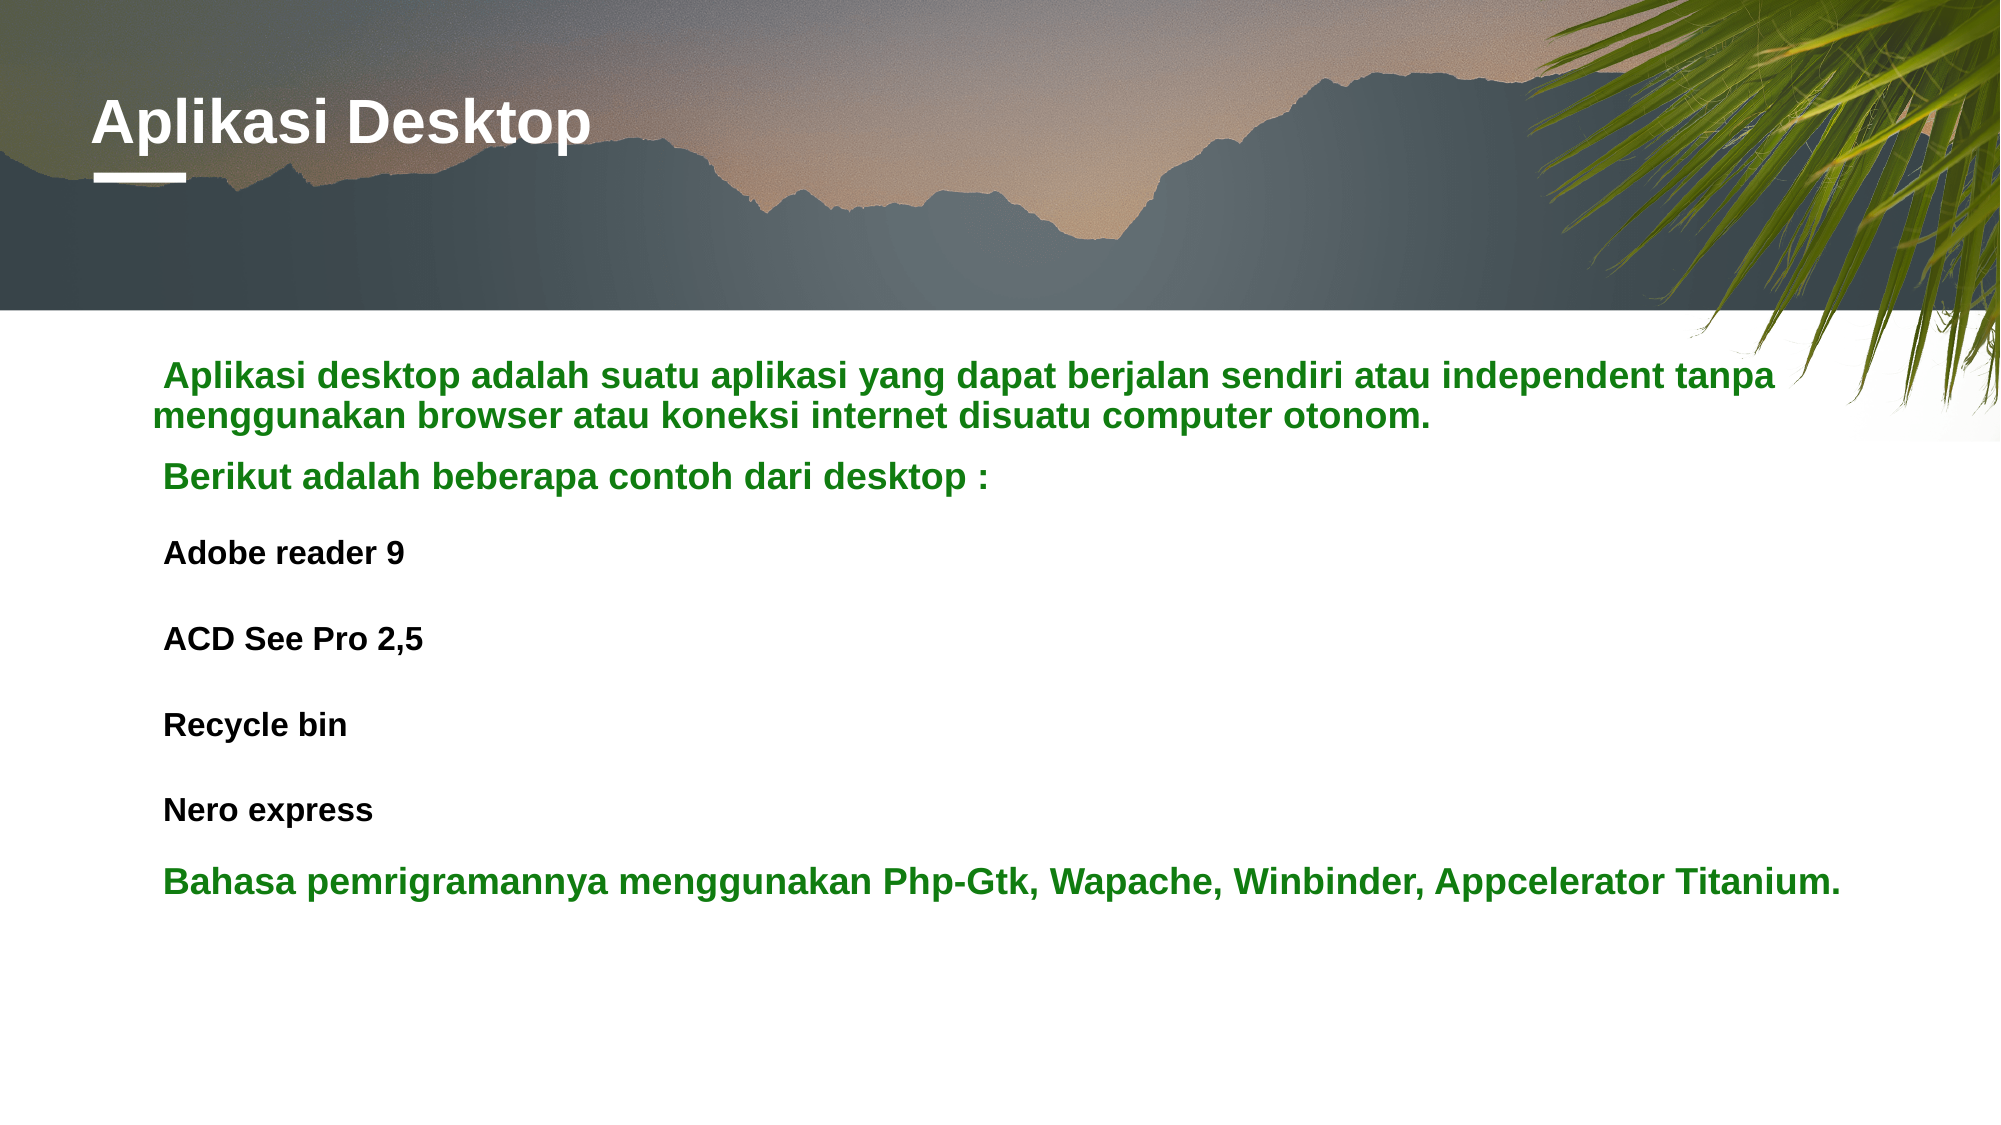

# Aplikasi Desktop
Aplikasi desktop adalah suatu aplikasi yang dapat berjalan sendiri atau independent tanpa menggunakan browser atau koneksi internet disuatu computer otonom.
Berikut adalah beberapa contoh dari desktop :
Adobe reader 9
ACD See Pro 2,5
Recycle bin
Nero express
Bahasa pemrigramannya menggunakan Php-Gtk, Wapache, Winbinder, Appcelerator Titanium.